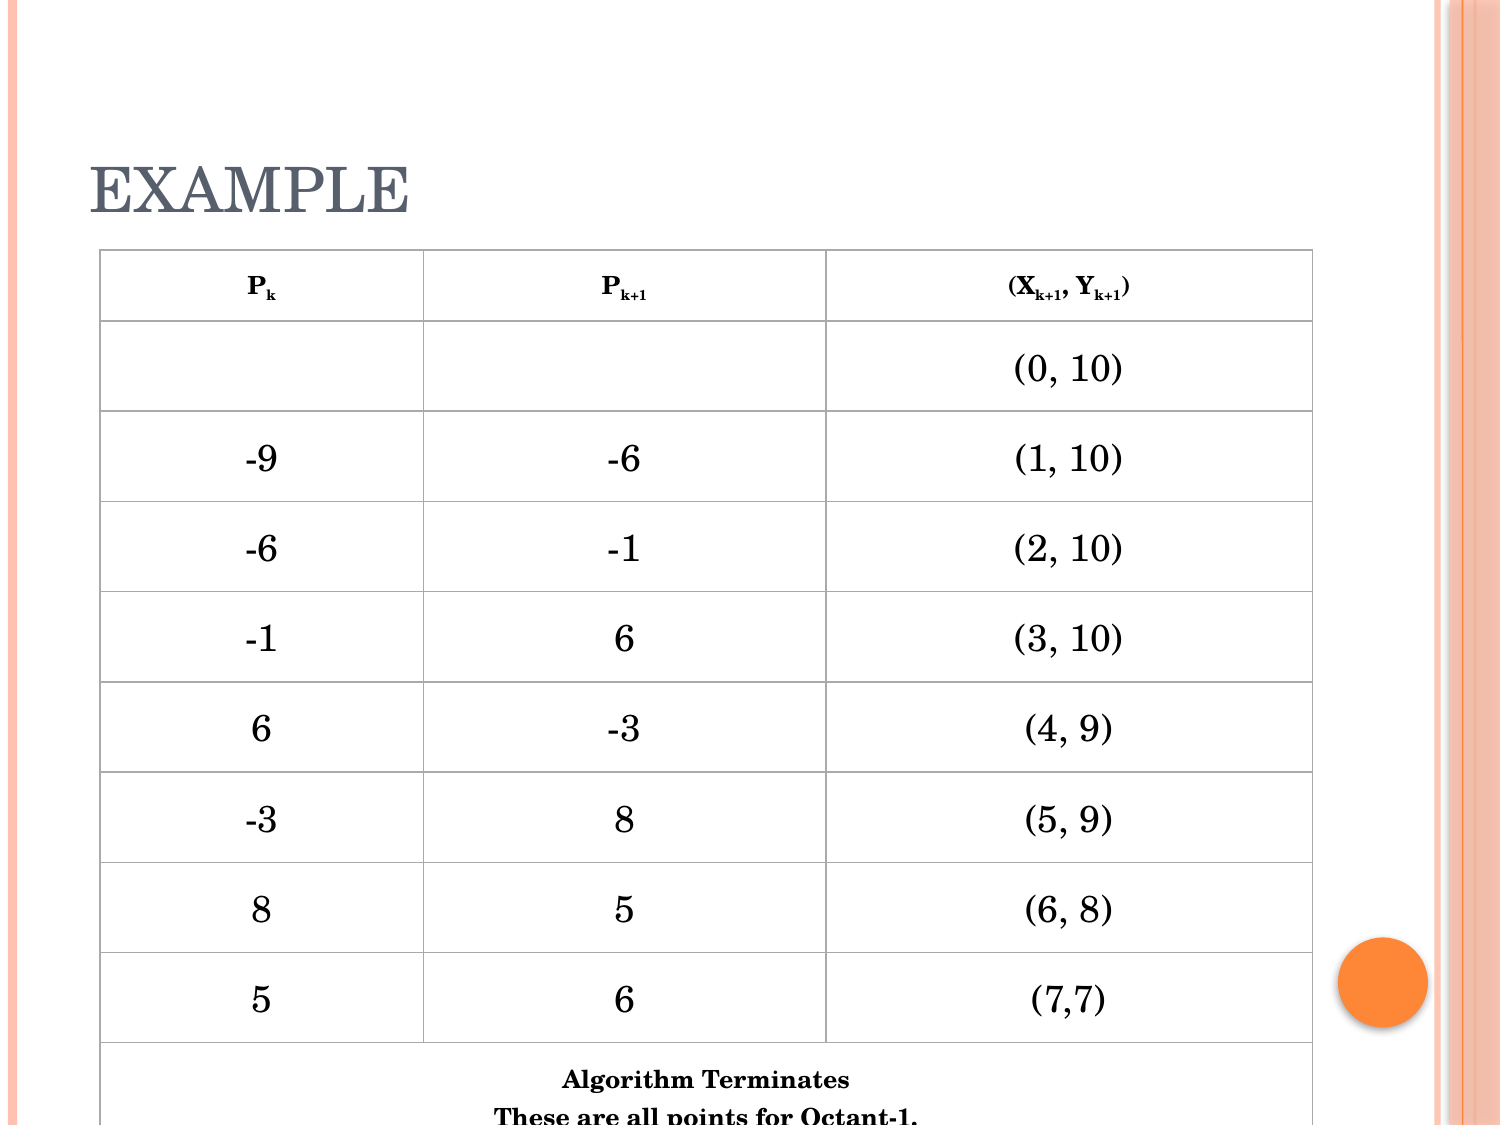

# example
| Pk | Pk+1 | (Xk+1, Yk+1) |
| --- | --- | --- |
|  |  | (0, 10) |
| -9 | -6 | (1, 10) |
| -6 | -1 | (2, 10) |
| -1 | 6 | (3, 10) |
| 6 | -3 | (4, 9) |
| -3 | 8 | (5, 9) |
| 8 | 5 | (6, 8) |
| 5 | 6 | (7,7) |
| Algorithm Terminates These are all points for Octant-1. |  |  |